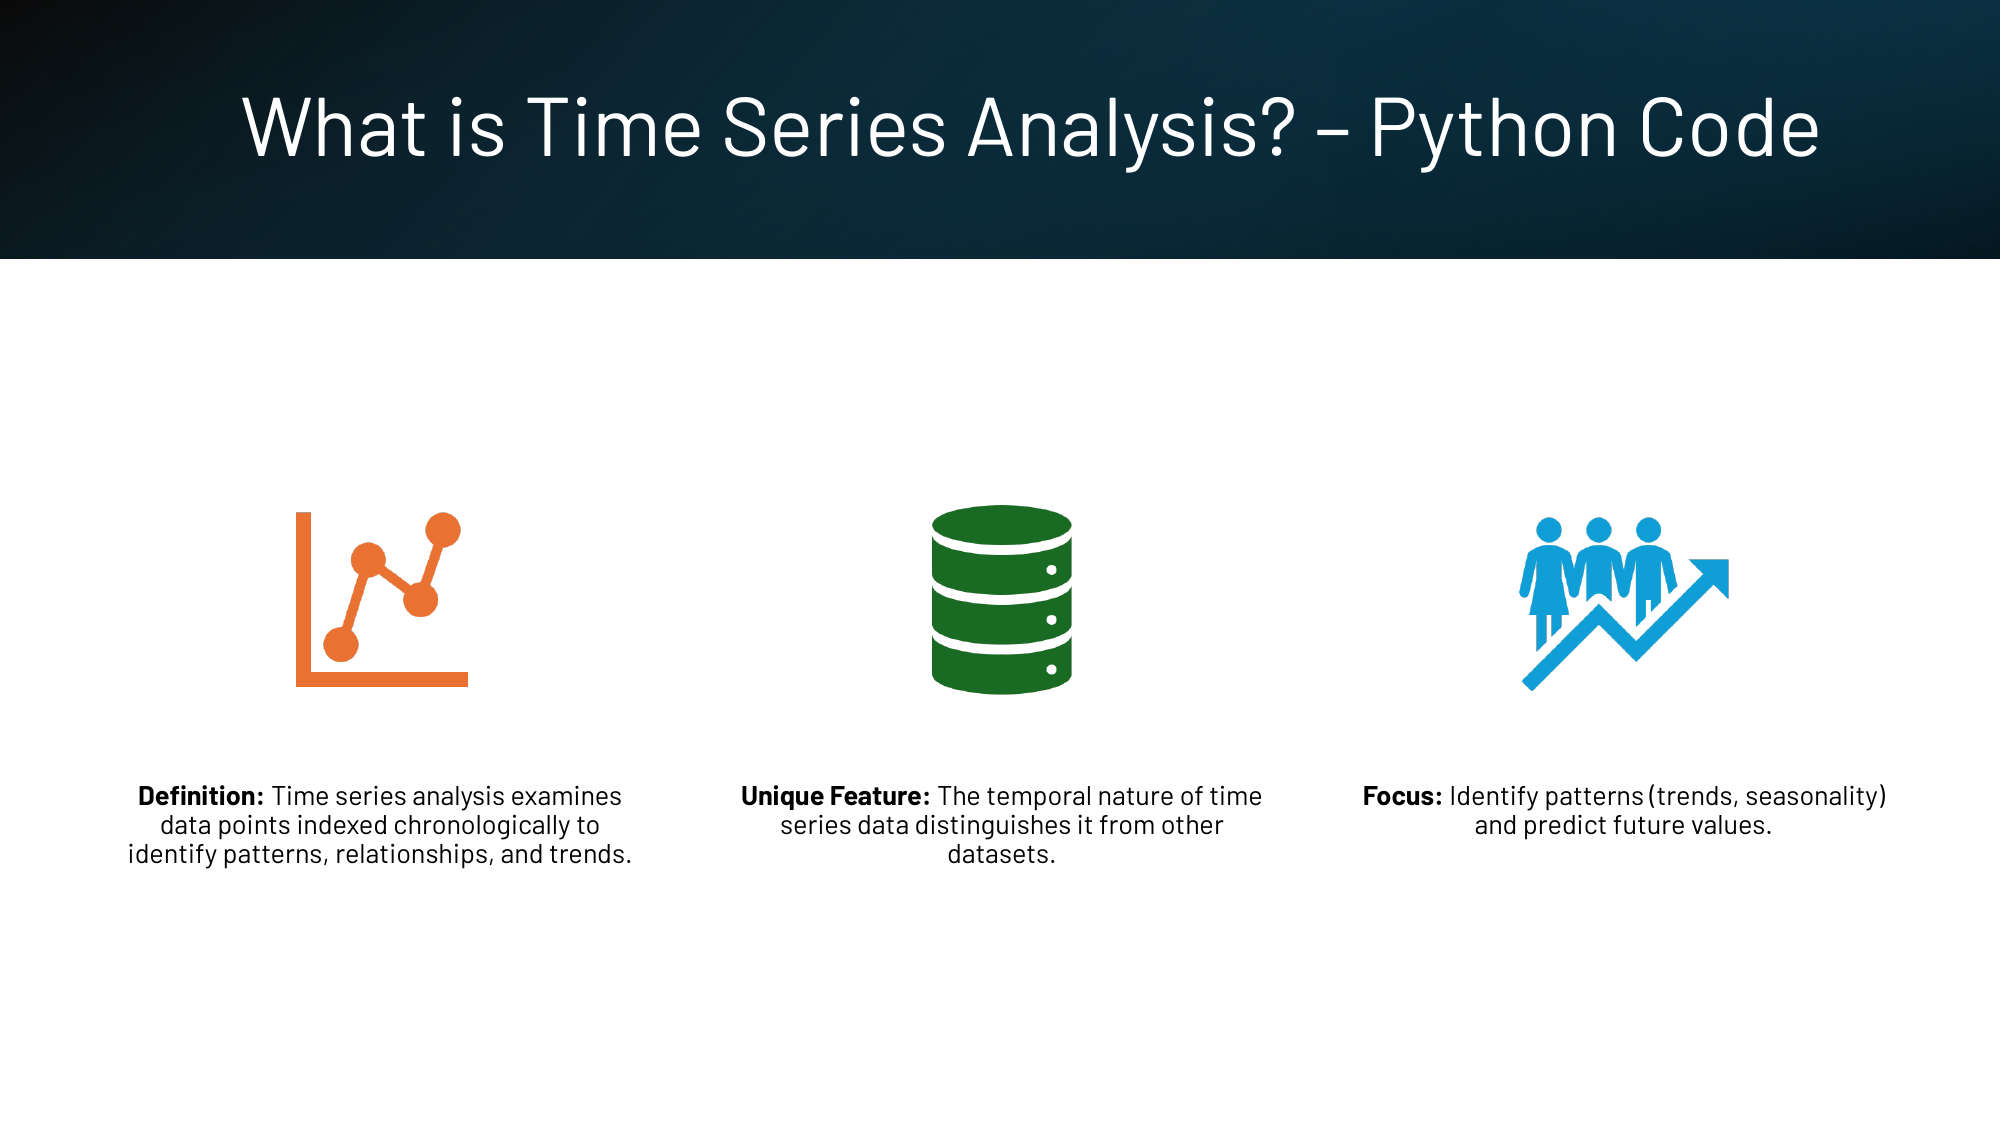

# What is Time Series Analysis? – Python Code
Definition: Time series analysis examines data points indexed chronologically to identify patterns, relationships, and trends.
Unique Feature: The temporal nature of time series data distinguishes it from other datasets.
Focus: Identify patterns (trends, seasonality) and predict future values.